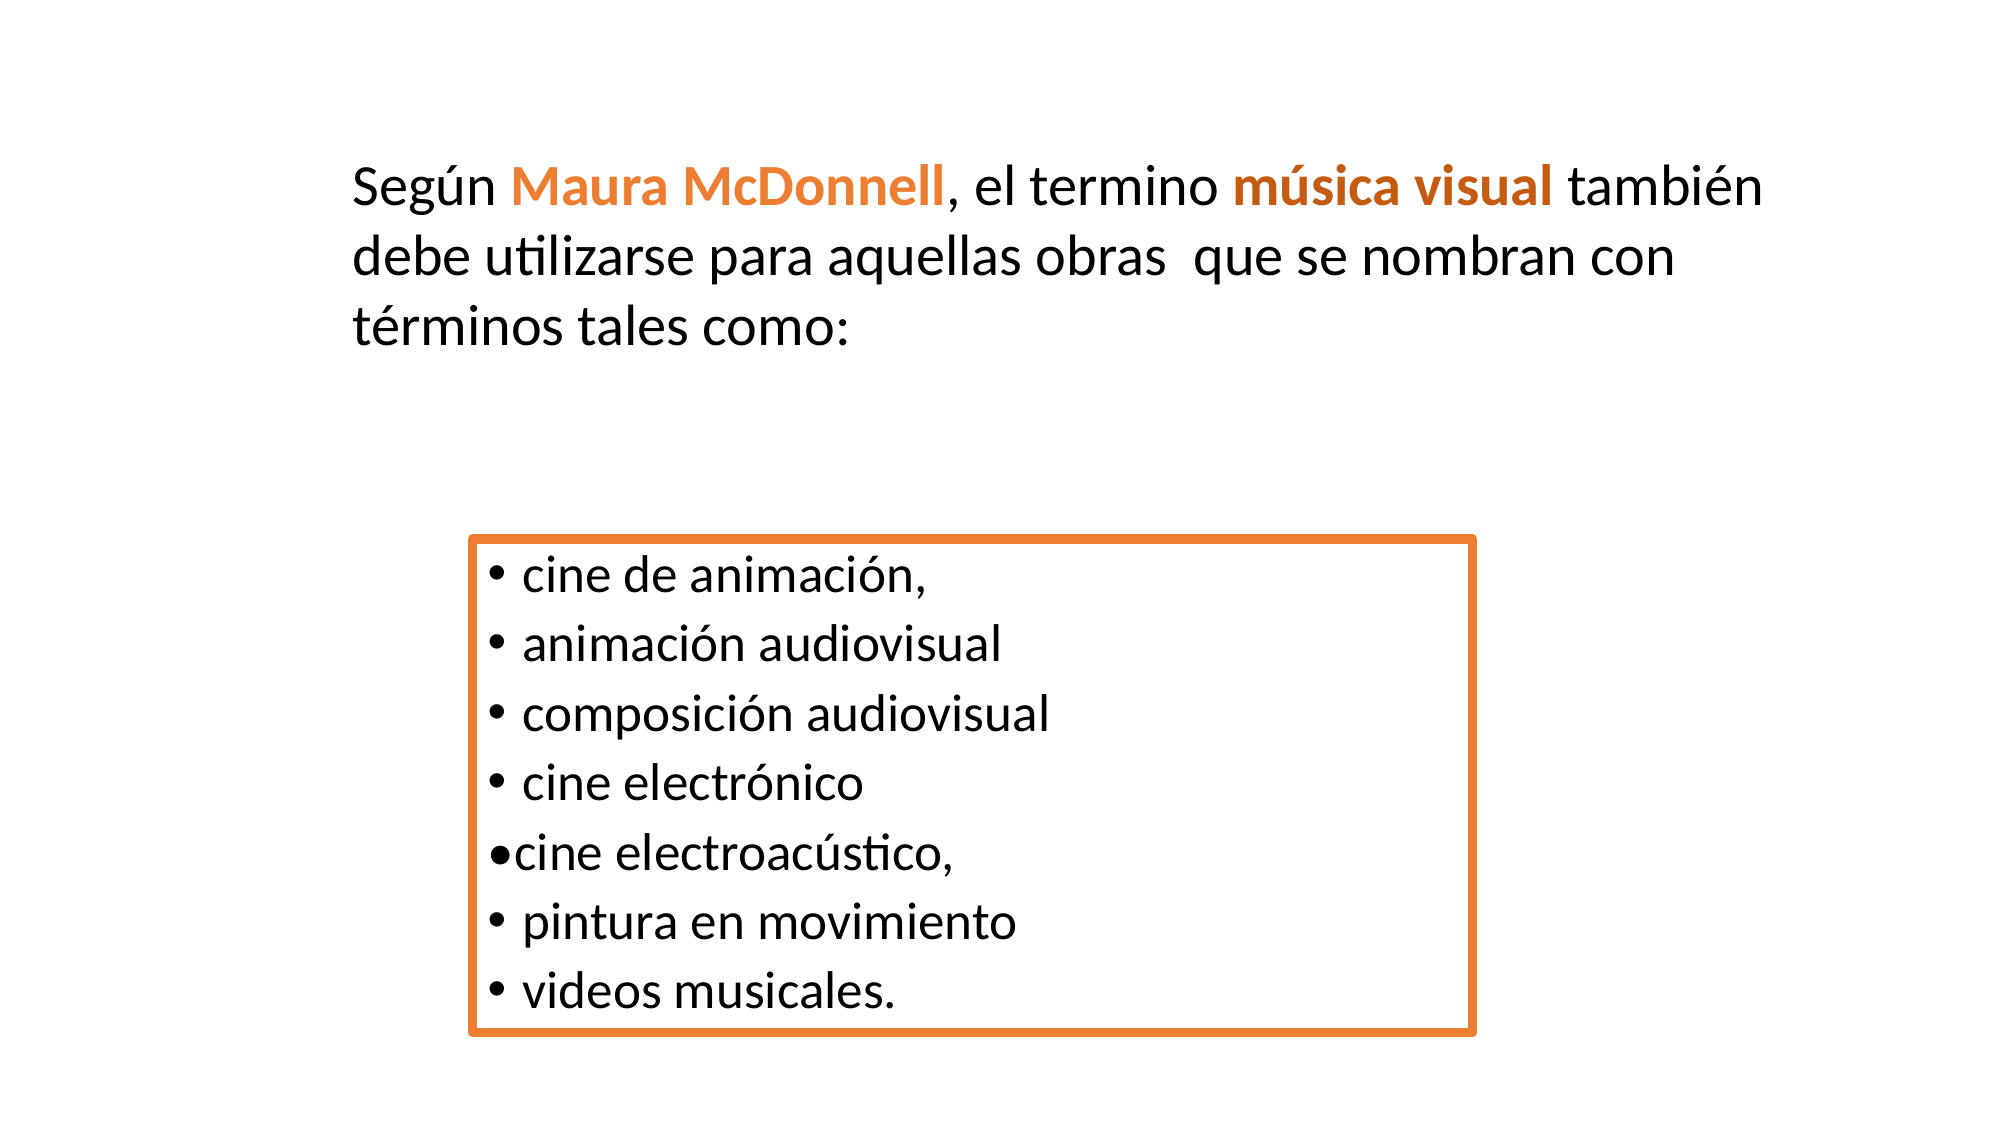

Según Maura McDonnell, el termino música visual también debe utilizarse para aquellas obras  que se nombran con términos tales como:
cine de animación,
animación audiovisual
composición audiovisual
cine electrónico
•cine electroacústico,
pintura en movimiento
videos musicales.